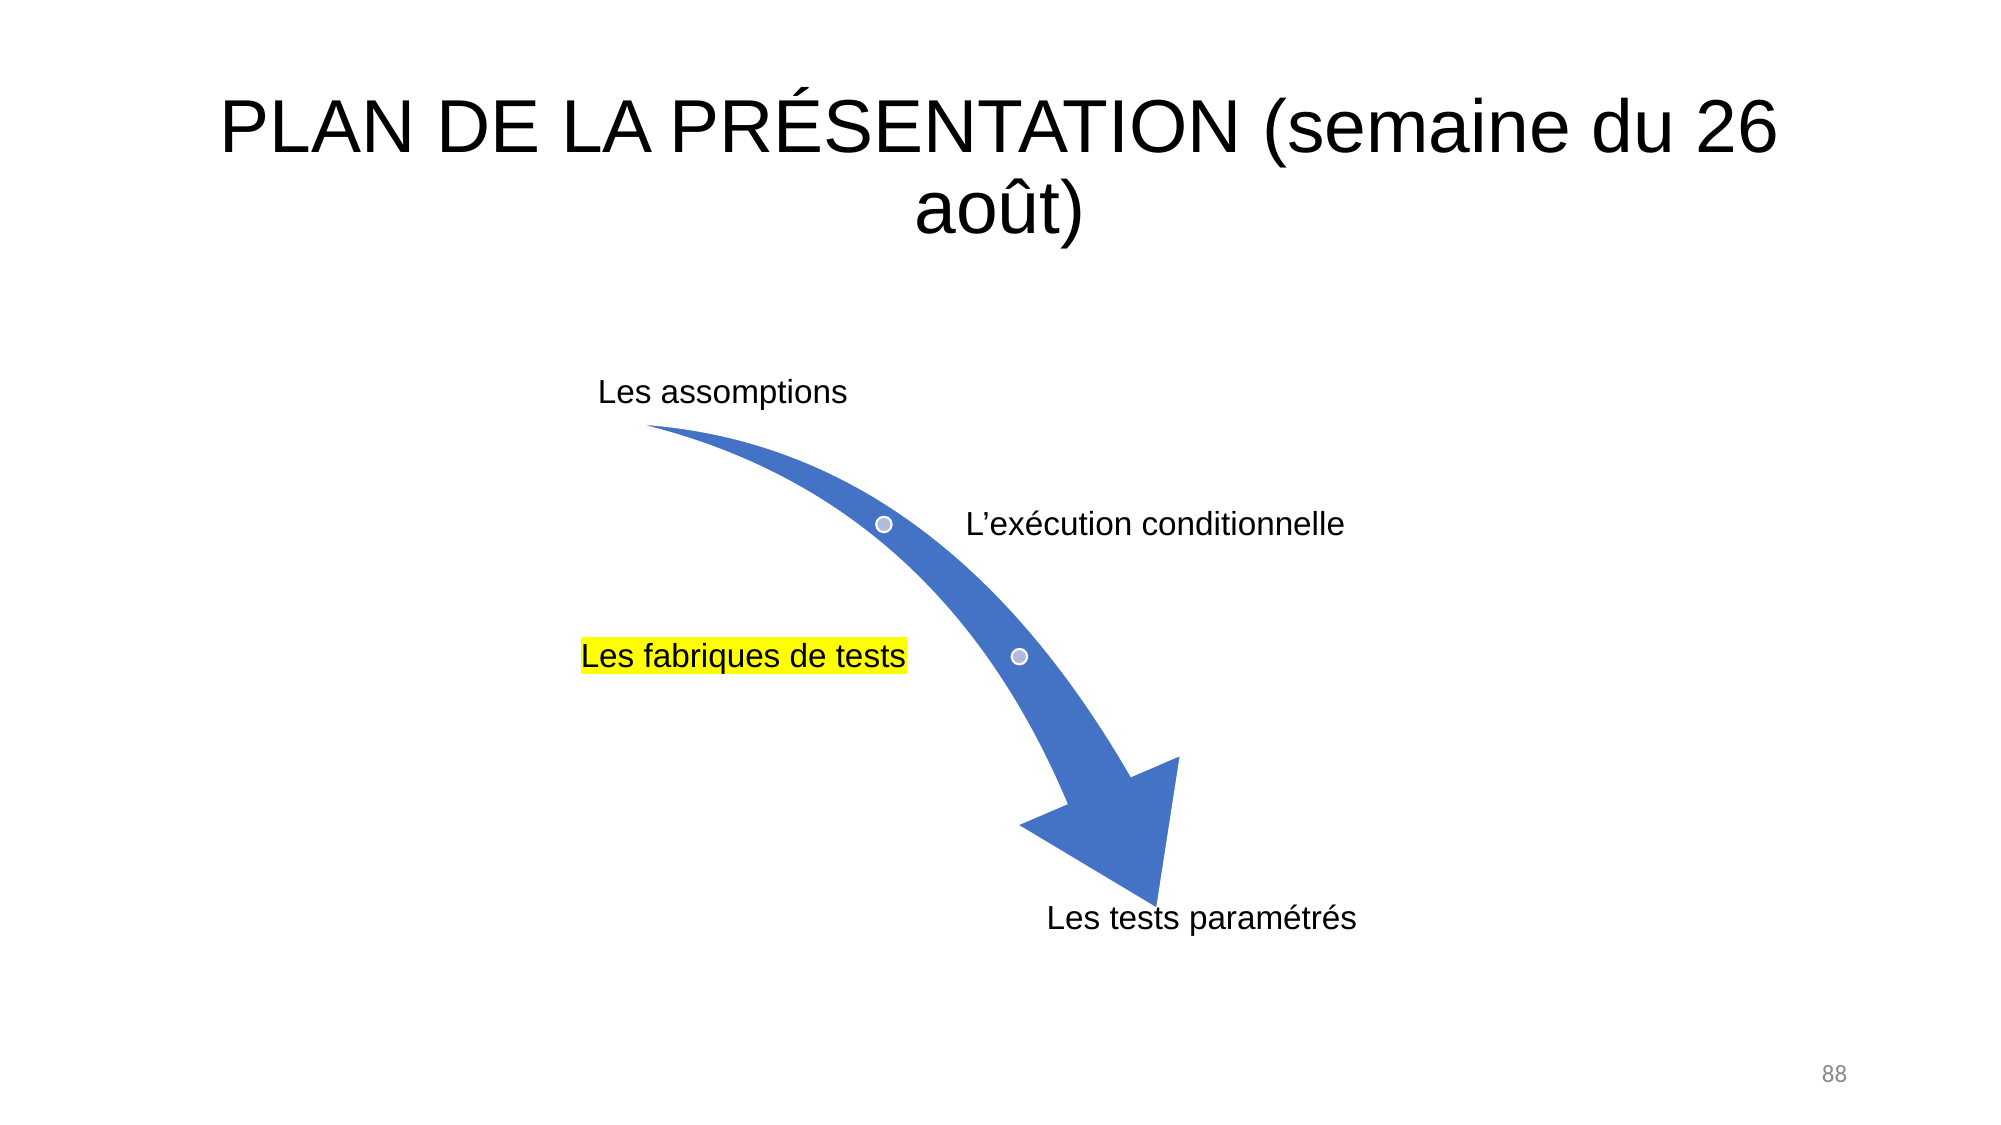

# PLAN DE LA PRÉSENTATION (semaine du 26 août)
Les assomptions
L’exécution conditionnelle
Les fabriques de tests
Les tests paramétrés
88